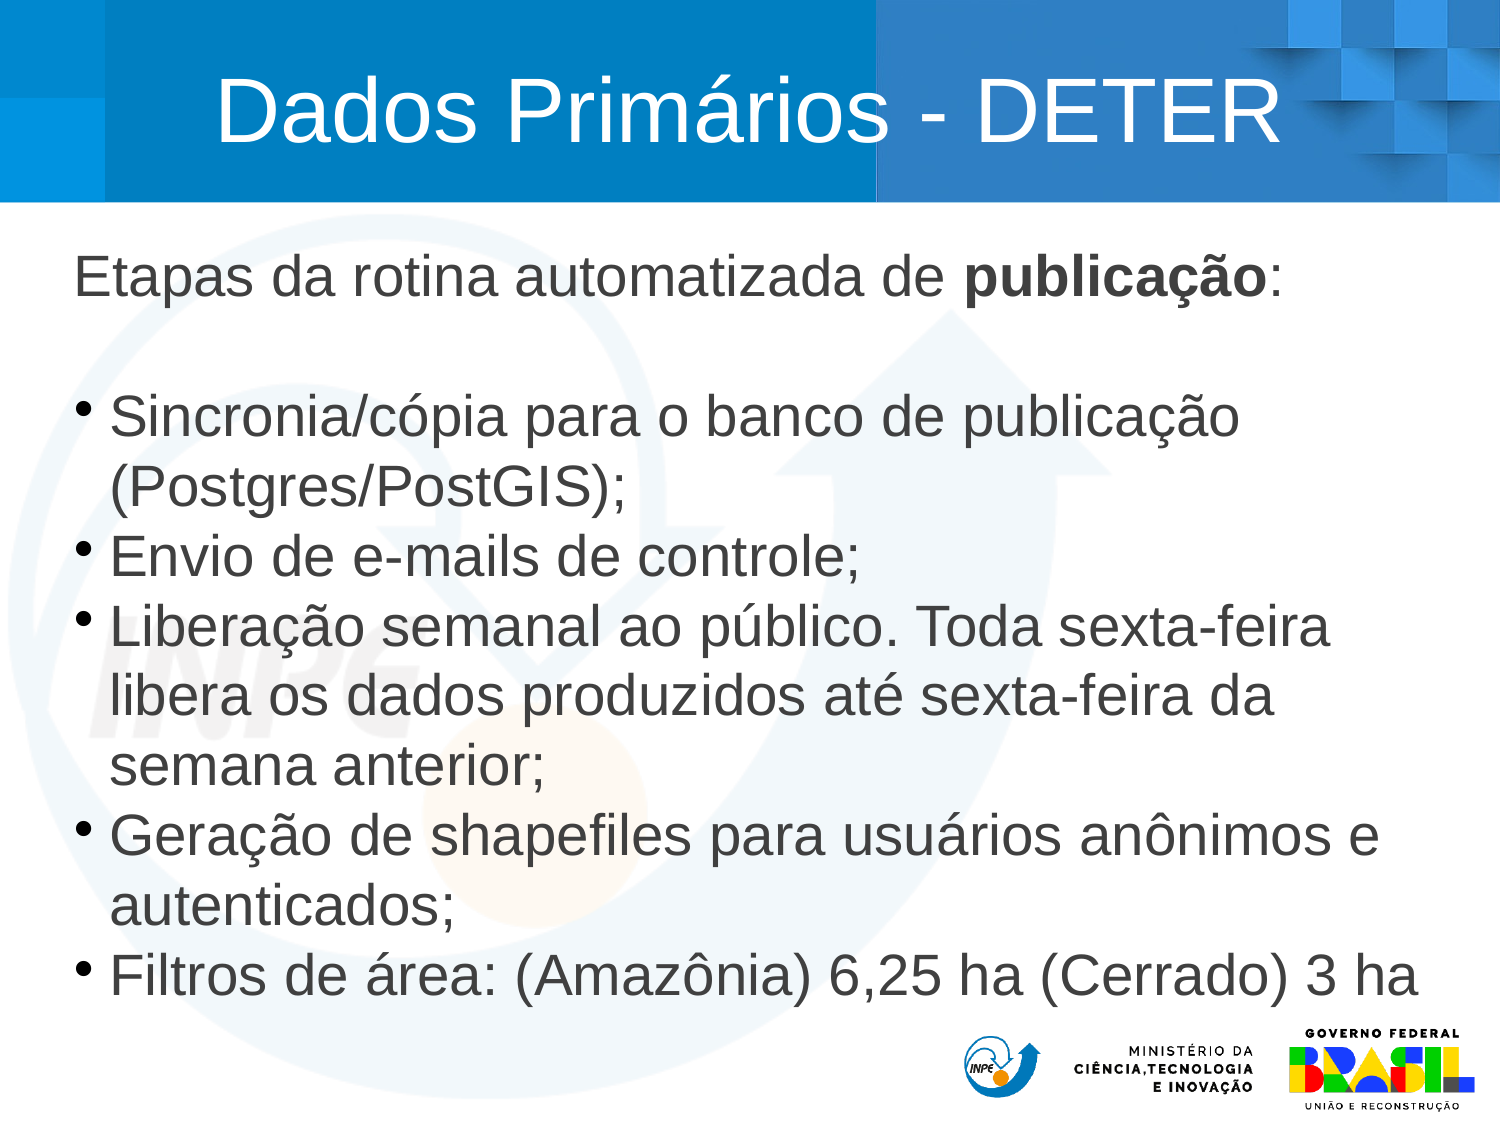

Dados Primários - DETER
Etapas da rotina automatizada de publicação:

Sincronia/cópia para o banco de publicação (Postgres/PostGIS);
Envio de e-mails de controle;
Liberação semanal ao público. Toda sexta-feira libera os dados produzidos até sexta-feira da semana anterior;
Geração de shapefiles para usuários anônimos e autenticados;
Filtros de área: (Amazônia) 6,25 ha (Cerrado) 3 ha